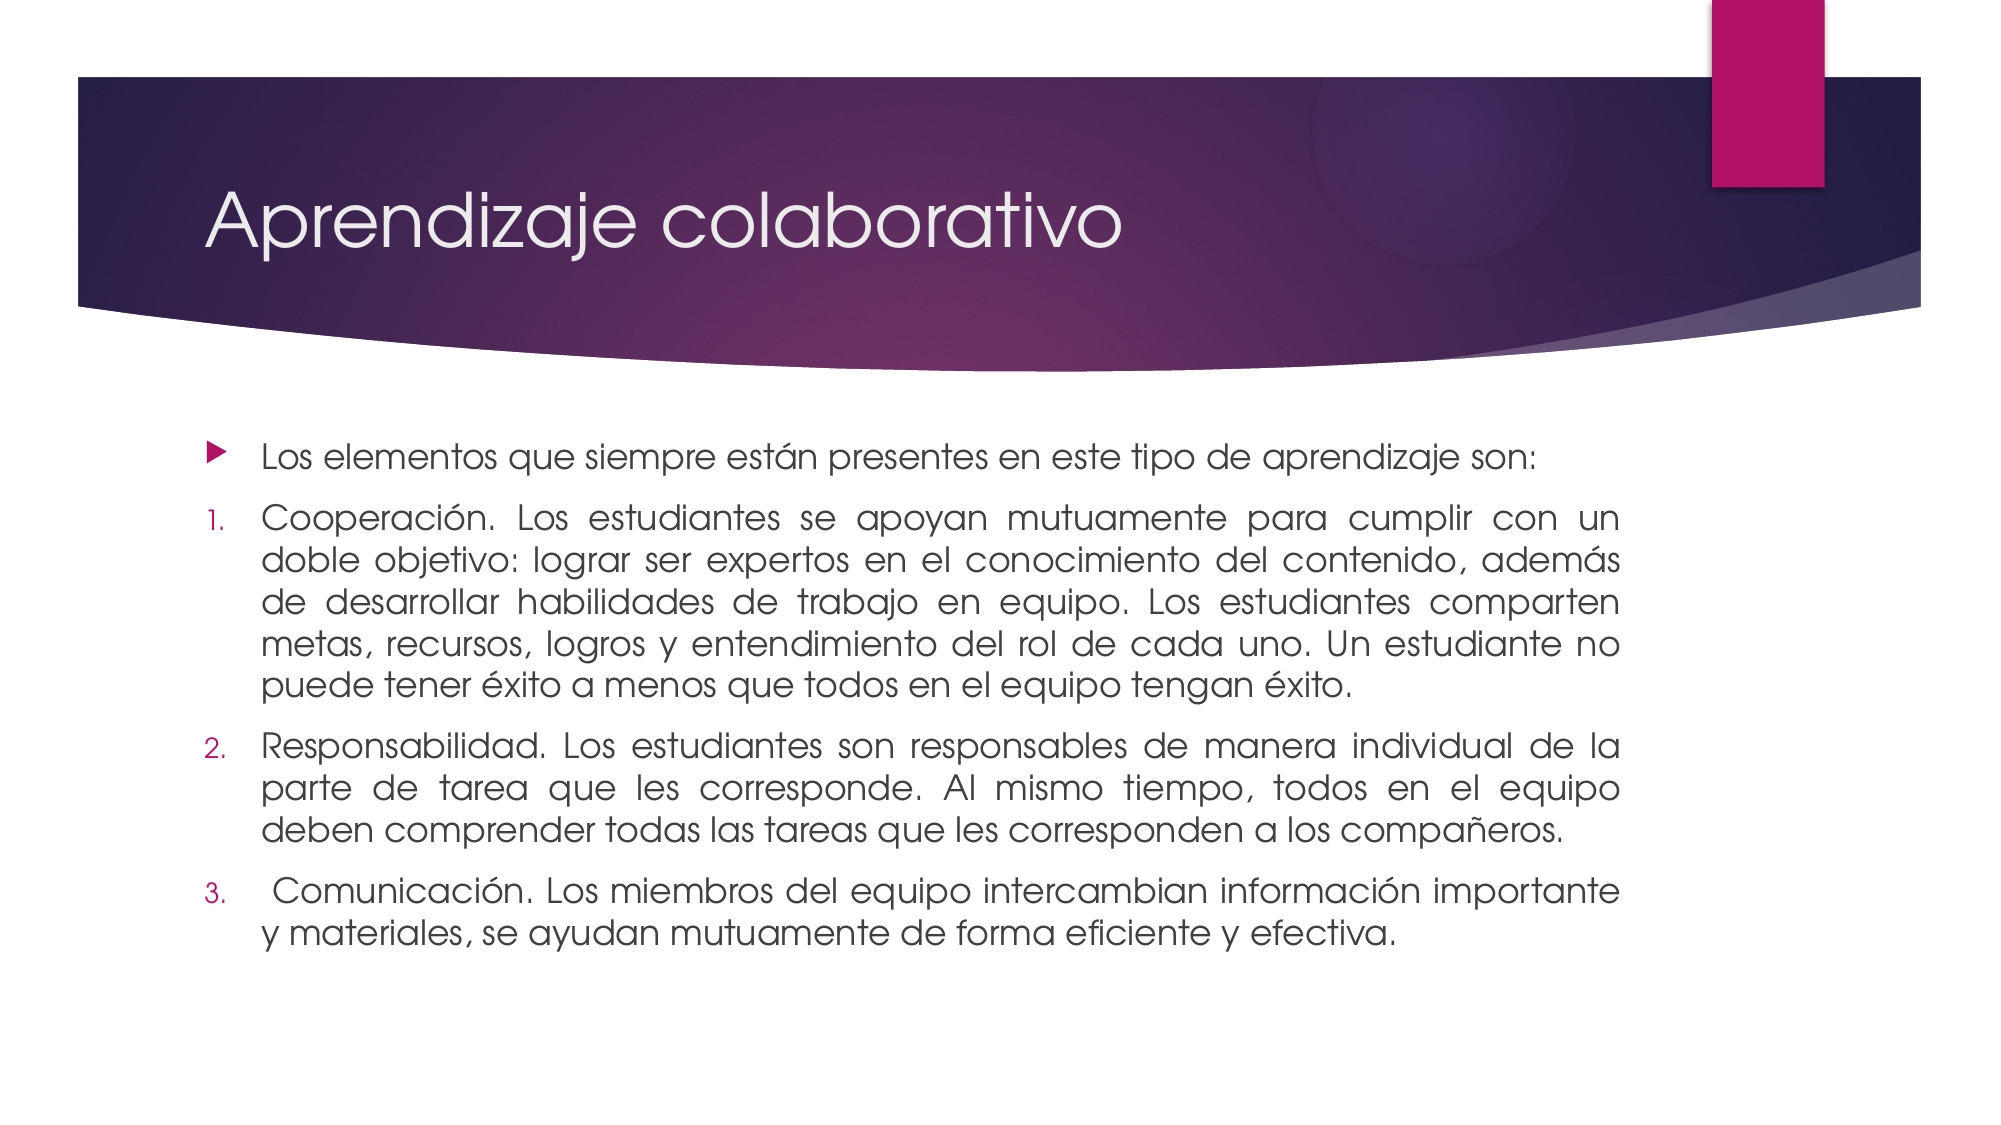

# Aprendizaje colaborativo
Los elementos que siempre están presentes en este tipo de aprendizaje son:
Cooperación. Los estudiantes se apoyan mutuamente para cumplir con un doble objetivo: lograr ser expertos en el conocimiento del contenido, además de desarrollar habilidades de trabajo en equipo. Los estudiantes comparten metas, recursos, logros y entendimiento del rol de cada uno. Un estudiante no puede tener éxito a menos que todos en el equipo tengan éxito.
Responsabilidad. Los estudiantes son responsables de manera individual de la parte de tarea que les corresponde. Al mismo tiempo, todos en el equipo deben comprender todas las tareas que les corresponden a los compañeros.
 Comunicación. Los miembros del equipo intercambian información importante y materiales, se ayudan mutuamente de forma eficiente y efectiva.